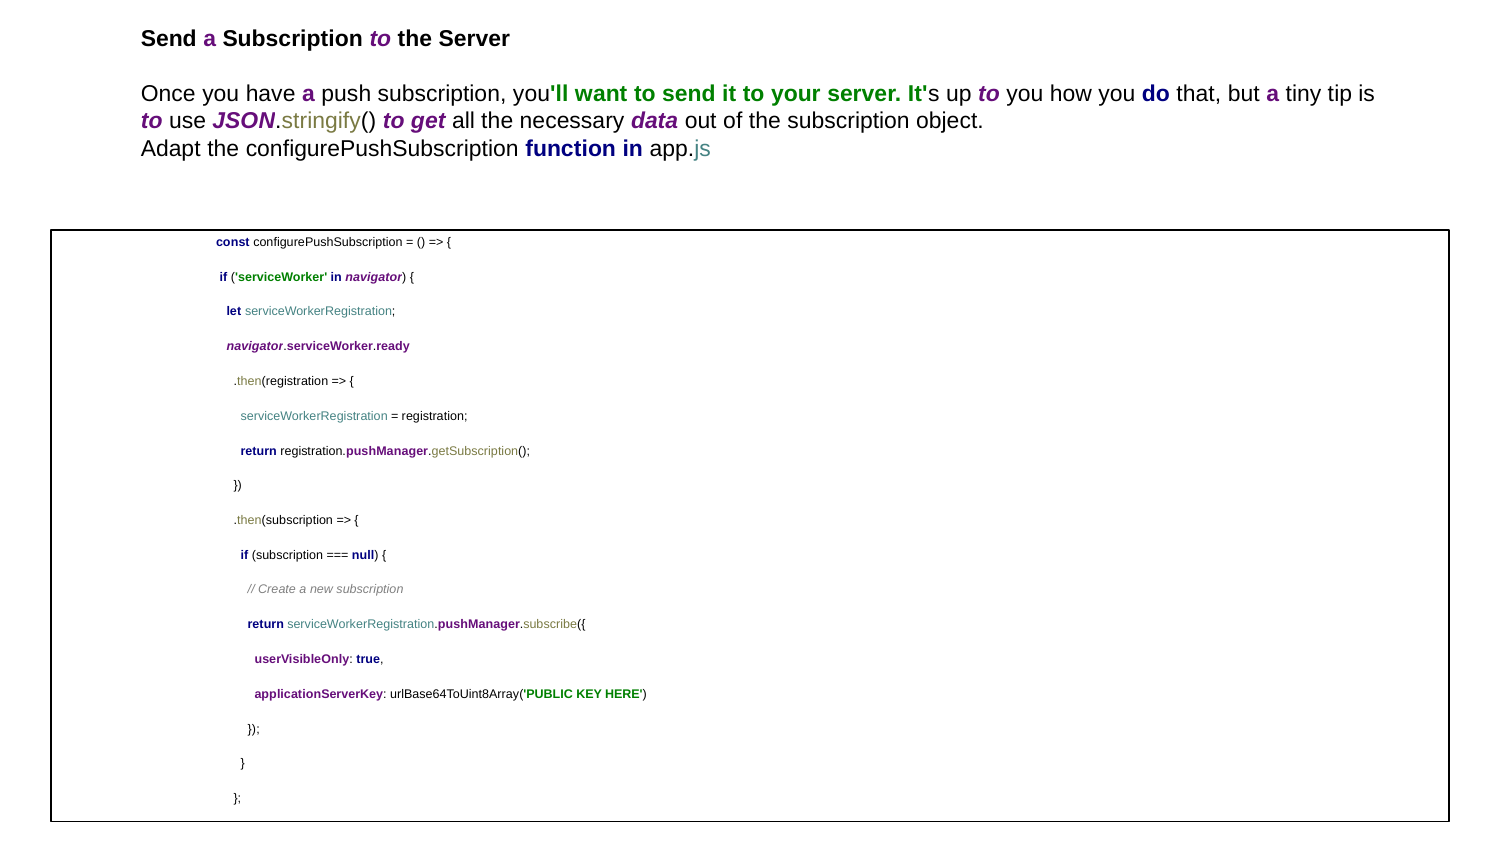

Send a Subscription to the Server

Once you have a push subscription, you'll want to send it to your server. It's up to you how you do that, but a tiny tip is to use JSON.stringify() to get all the necessary data out of the subscription object.
Adapt the configurePushSubscription function in app.js

const configurePushSubscription = () => {
 if ('serviceWorker' in navigator) {
   let serviceWorkerRegistration;
   navigator.serviceWorker.ready
     .then(registration => {
       serviceWorkerRegistration = registration;
       return registration.pushManager.getSubscription();
     })
     .then(subscription => {
       if (subscription === null) {
         // Create a new subscription
         return serviceWorkerRegistration.pushManager.subscribe({
           userVisibleOnly: true,
           applicationServerKey: urlBase64ToUint8Array('PUBLIC KEY HERE')
         });
       }
     };